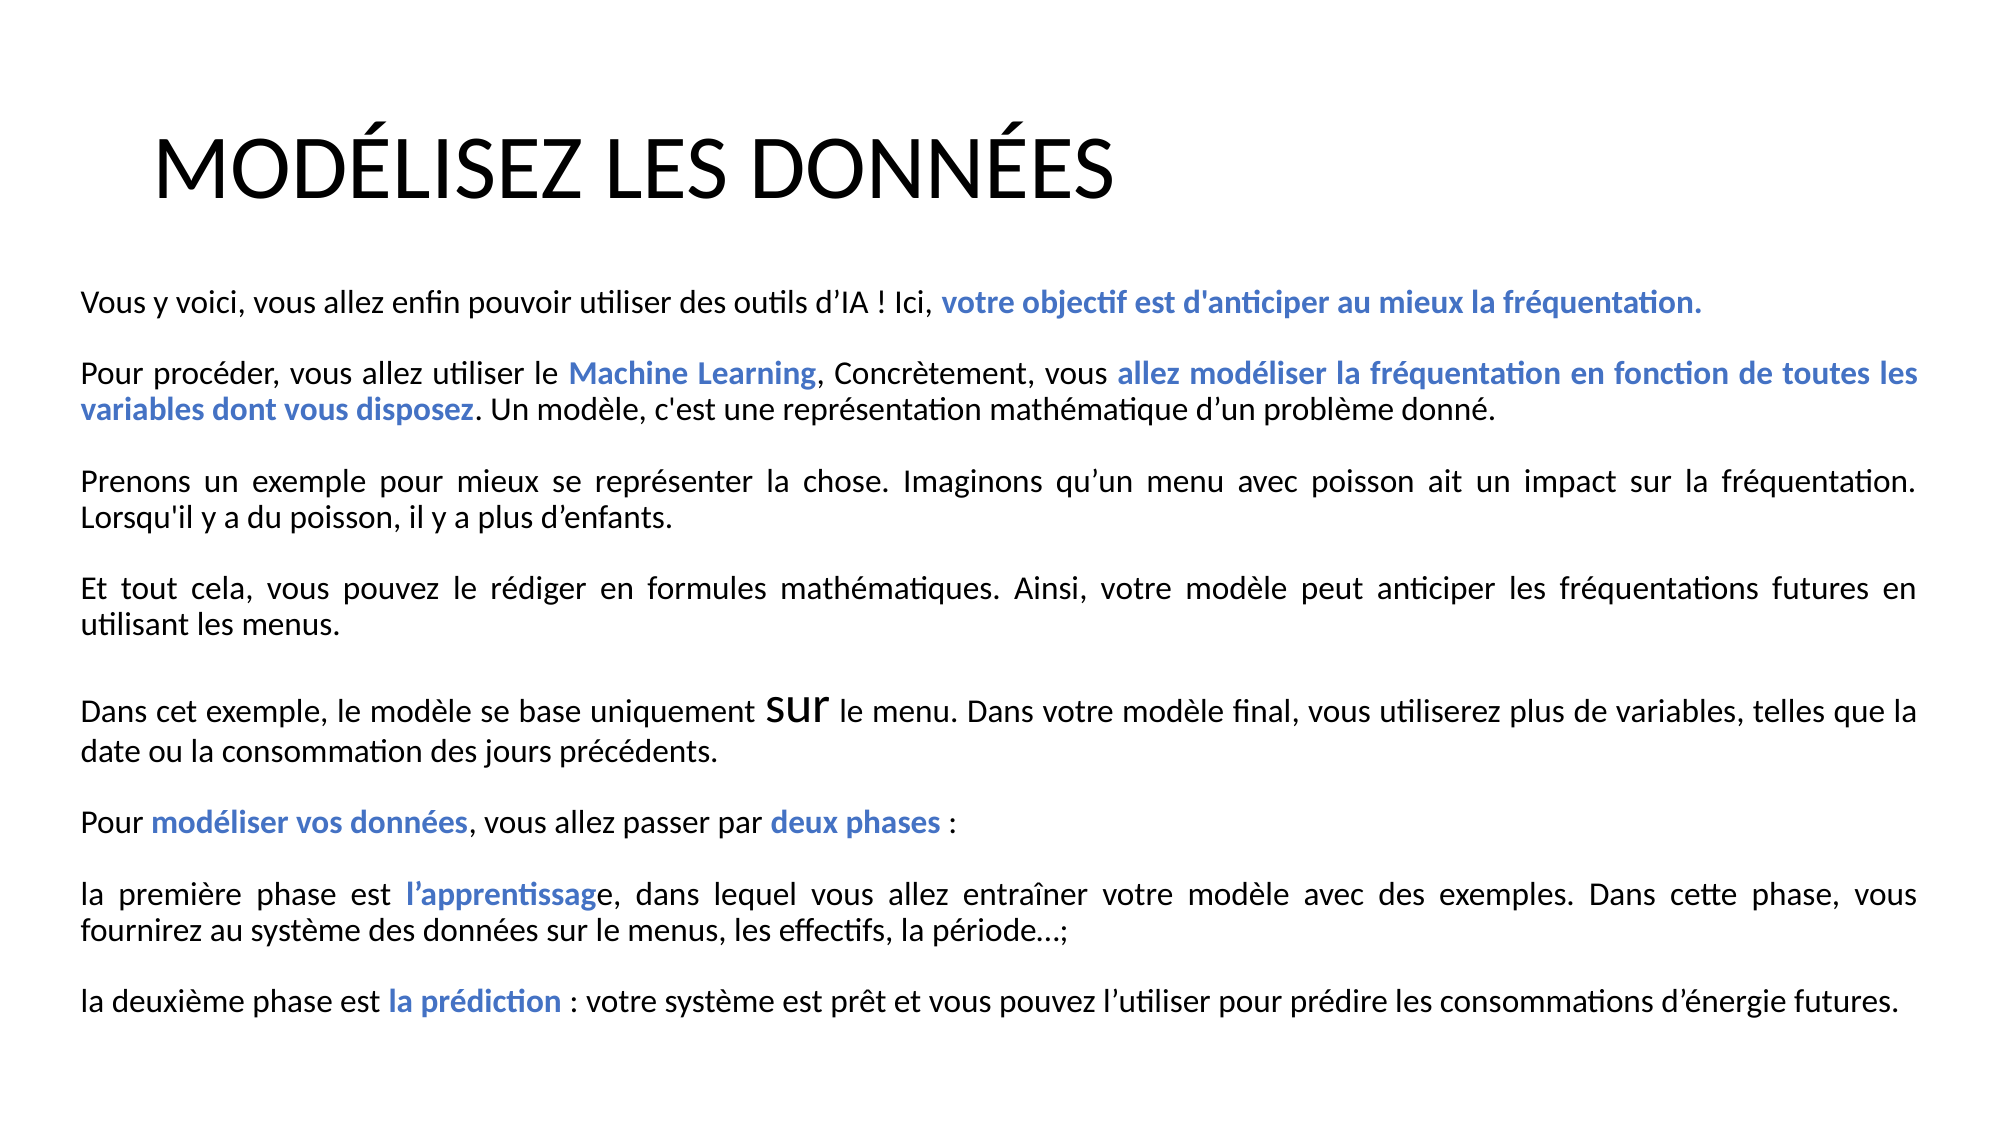

# MODÉLISEZ LES DONNÉES
Vous y voici, vous allez enfin pouvoir utiliser des outils d’IA ! Ici, votre objectif est d'anticiper au mieux la fréquentation.
Pour procéder, vous allez utiliser le Machine Learning, Concrètement, vous allez modéliser la fréquentation en fonction de toutes les variables dont vous disposez. Un modèle, c'est une représentation mathématique d’un problème donné.
Prenons un exemple pour mieux se représenter la chose. Imaginons qu’un menu avec poisson ait un impact sur la fréquentation. Lorsqu'il y a du poisson, il y a plus d’enfants.
Et tout cela, vous pouvez le rédiger en formules mathématiques. Ainsi, votre modèle peut anticiper les fréquentations futures en utilisant les menus.
Dans cet exemple, le modèle se base uniquement sur le menu. Dans votre modèle final, vous utiliserez plus de variables, telles que la date ou la consommation des jours précédents.
Pour modéliser vos données, vous allez passer par deux phases :
la première phase est l’apprentissage, dans lequel vous allez entraîner votre modèle avec des exemples. Dans cette phase, vous fournirez au système des données sur le menus, les effectifs, la période…;
la deuxième phase est la prédiction : votre système est prêt et vous pouvez l’utiliser pour prédire les consommations d’énergie futures.